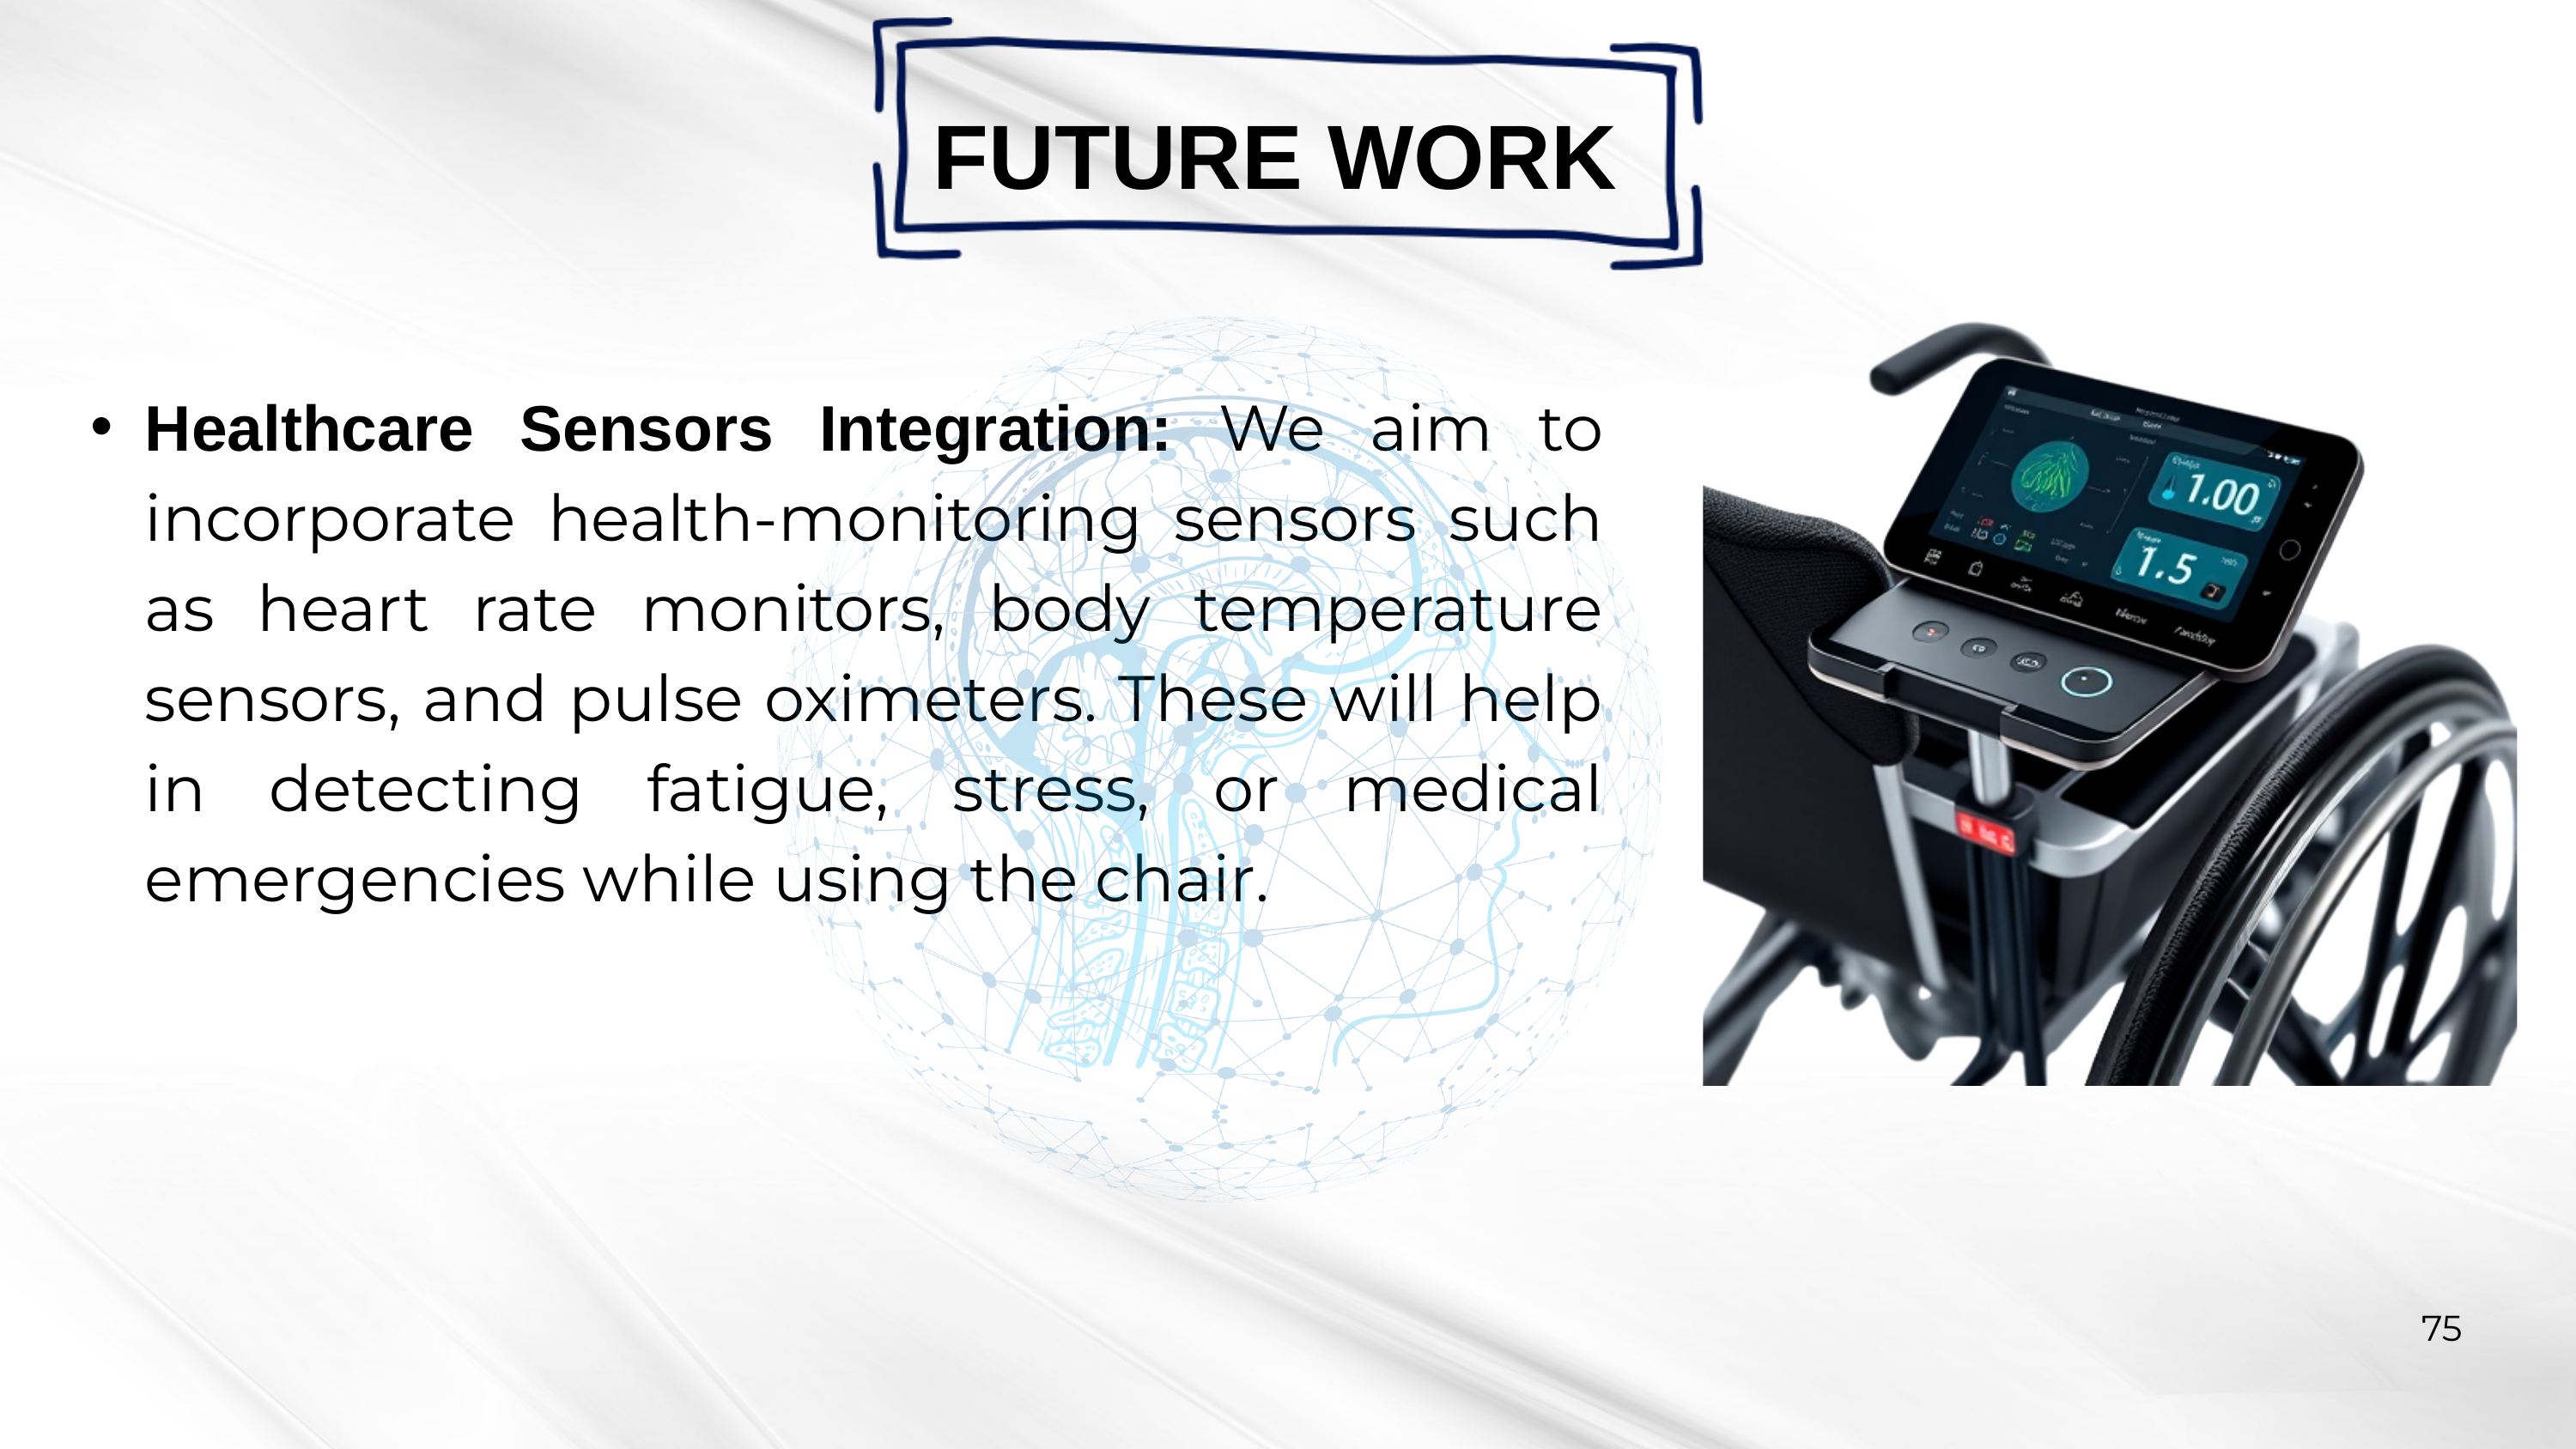

FUTURE WORK

Healthcare Sensors Integration: We aim to incorporate health-monitoring sensors such as heart rate monitors, body temperature sensors, and pulse oximeters. These will help in detecting fatigue, stress, or medical emergencies while using the chair.

75